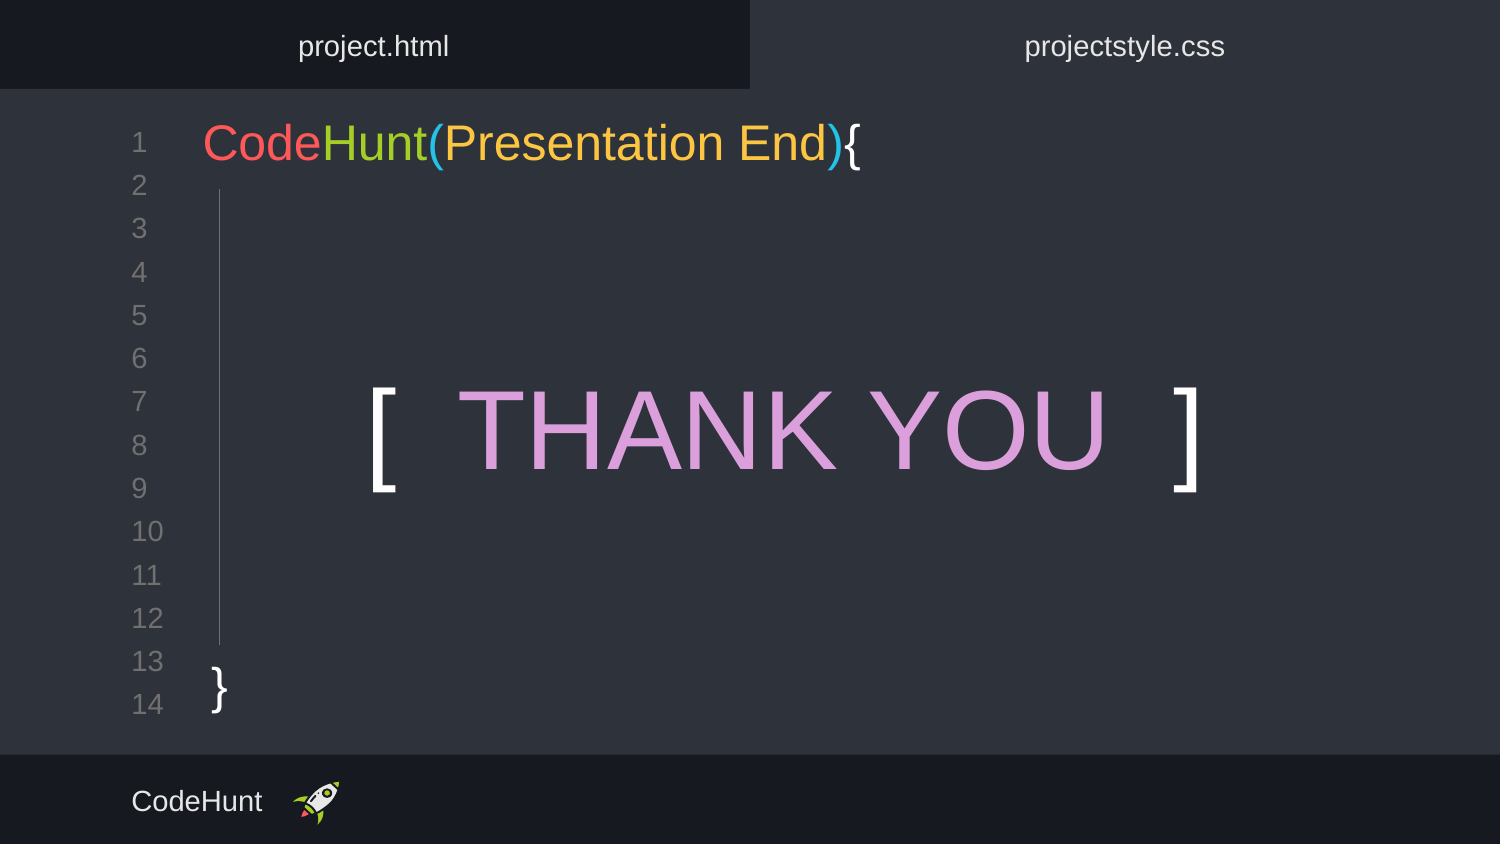

project.html
projectstyle.css
# CodeHunt(Presentation End){
[  THANK YOU  ]

}
CodeHunt